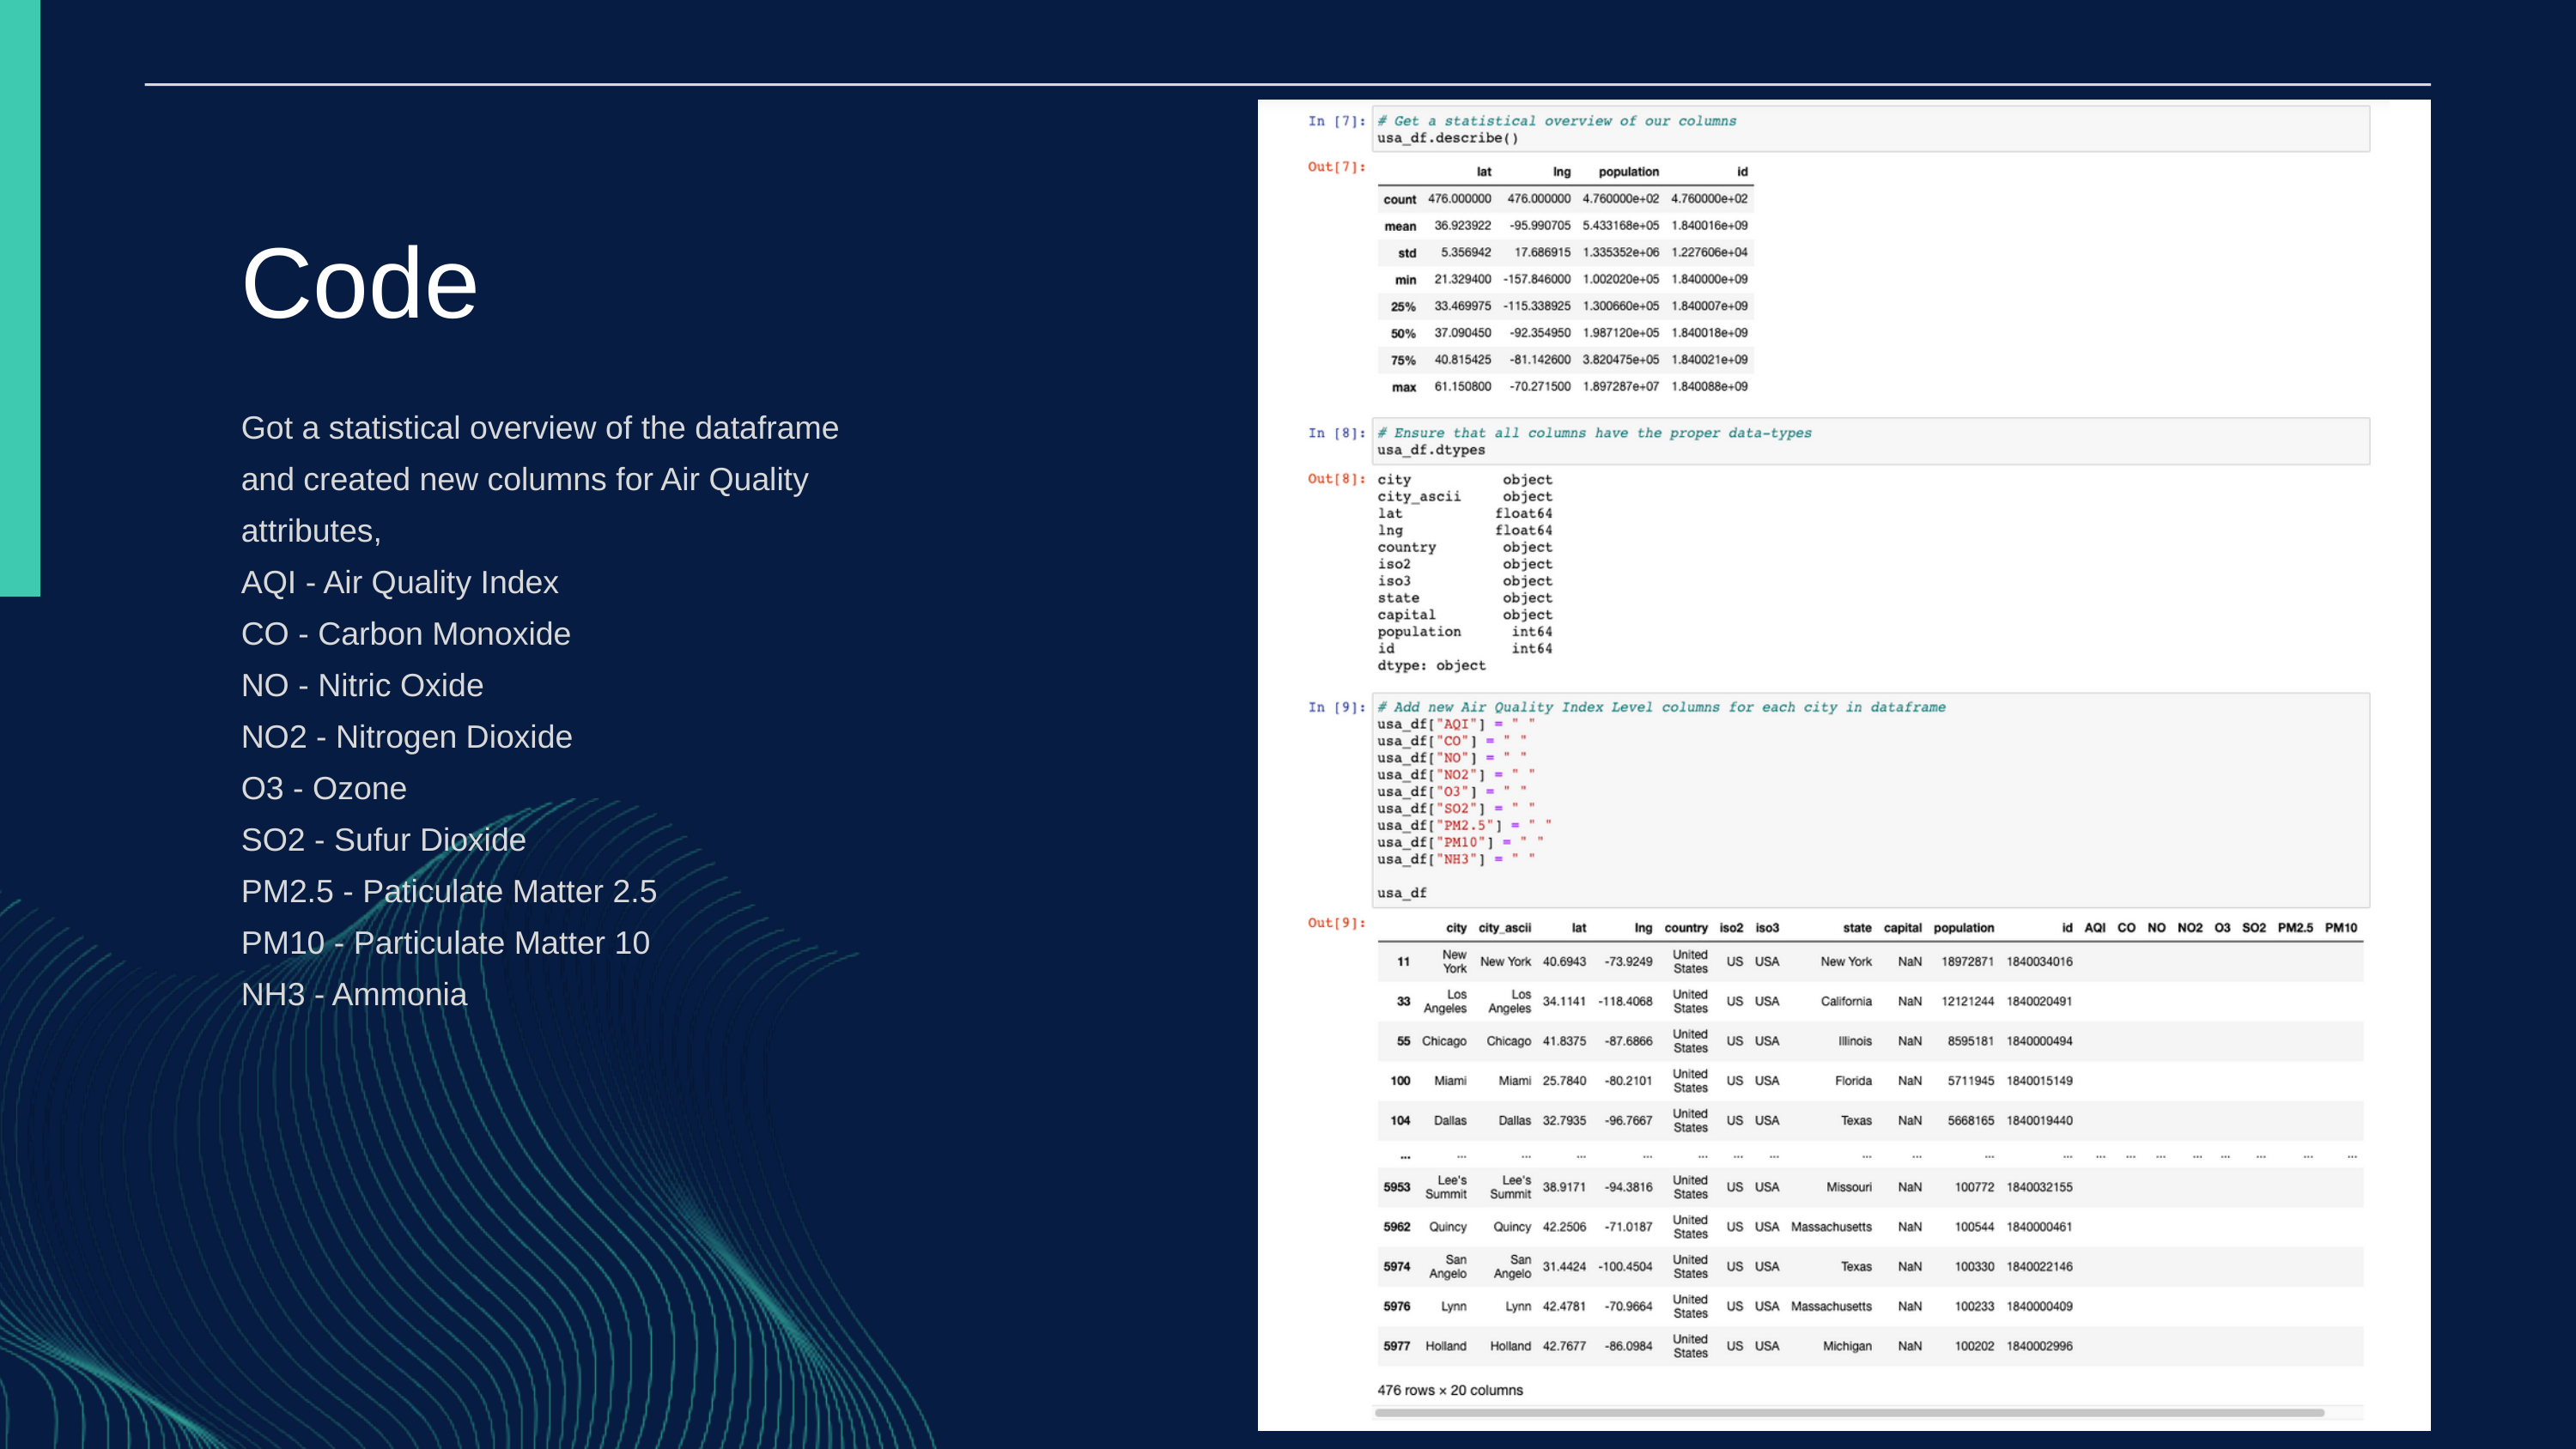

Code

Got a statistical overview of the dataframe and created new columns for Air Quality attributes,
AQI - Air Quality Index
CO - Carbon Monoxide
NO - Nitric Oxide
NO2 - Nitrogen Dioxide
O3 - Ozone
SO2 - Sufur Dioxide
PM2.5 - Paticulate Matter 2.5
PM10 - Particulate Matter 10
NH3 - Ammonia